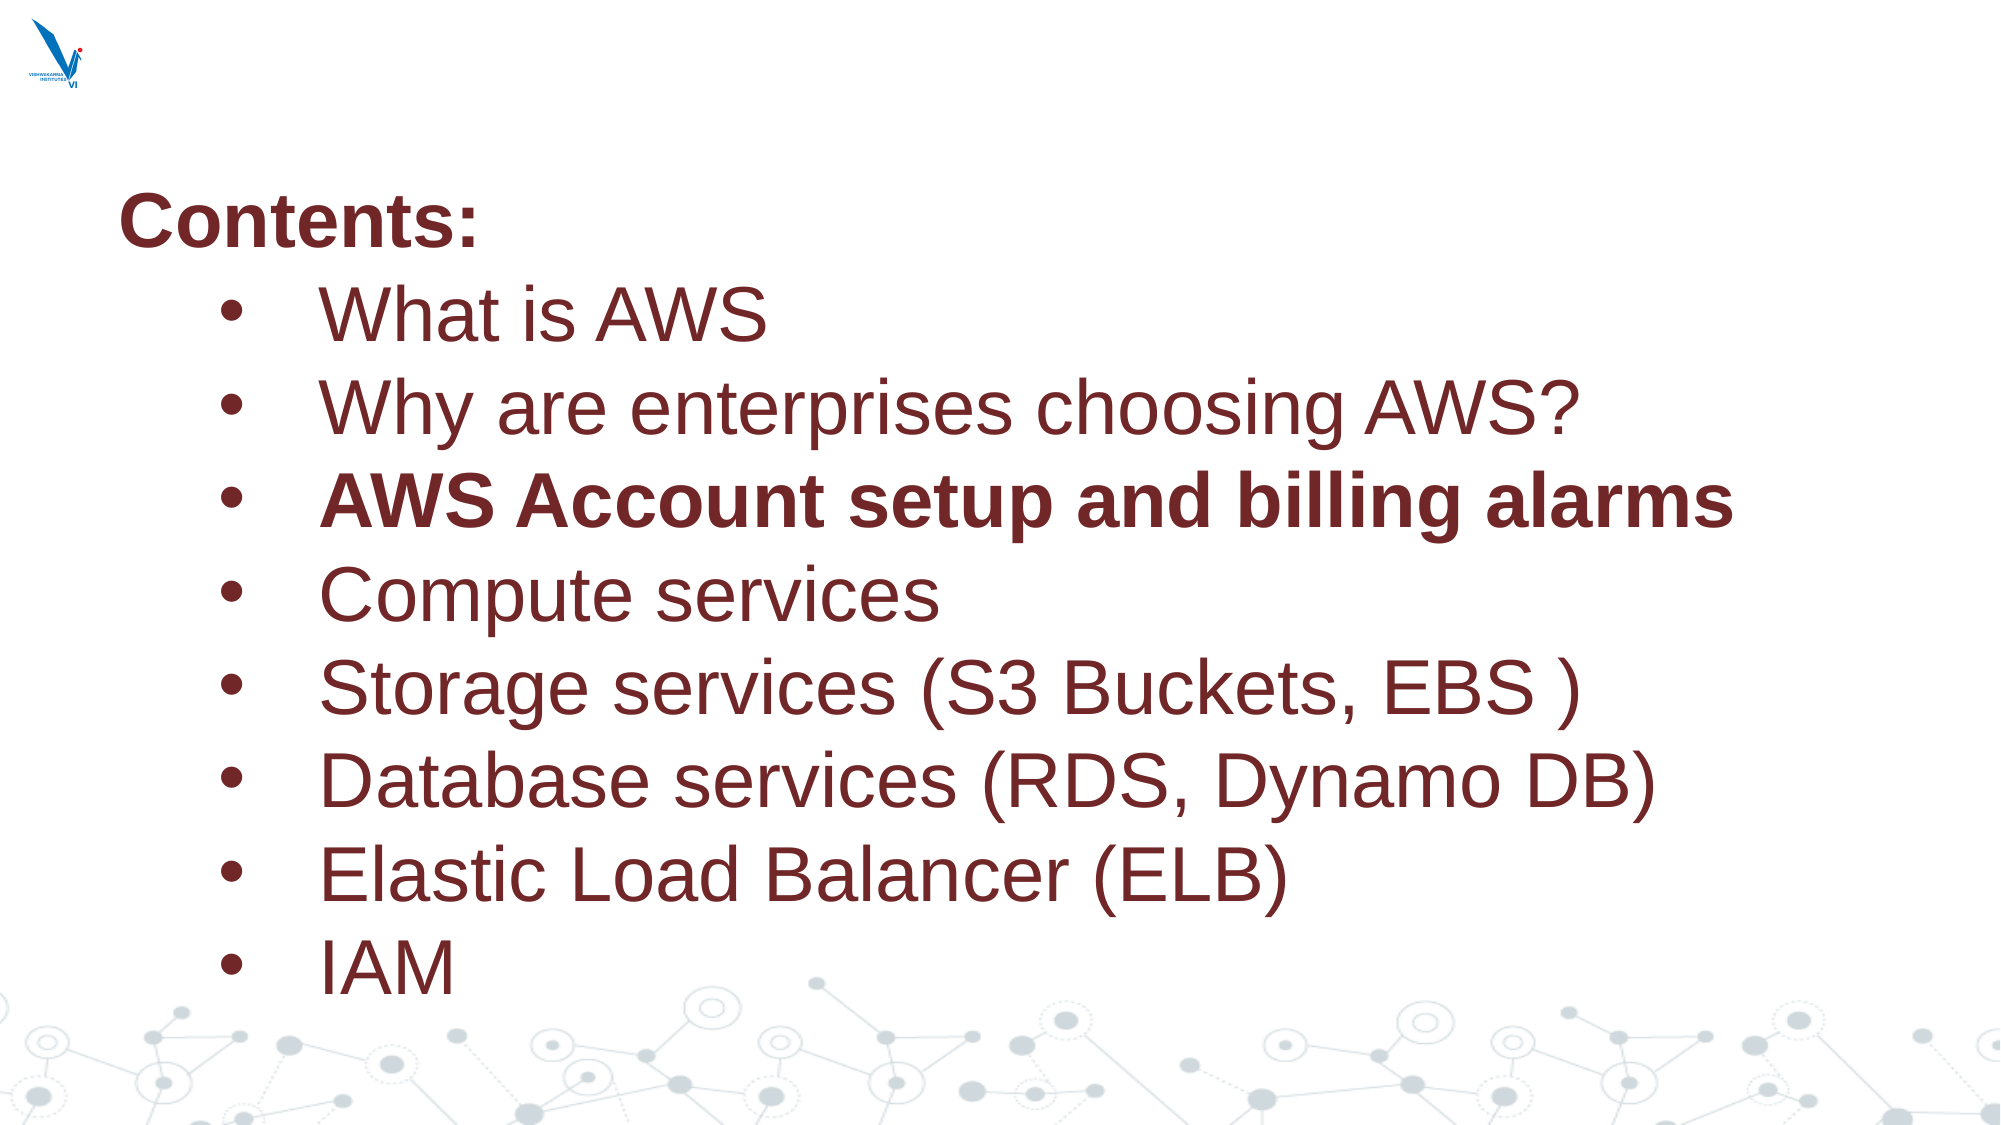

Contents:
What is AWS
Why are enterprises choosing AWS?
AWS Account setup and billing alarms
Compute services
Storage services (S3 Buckets, EBS )
Database services (RDS, Dynamo DB)
Elastic Load Balancer (ELB)
IAM